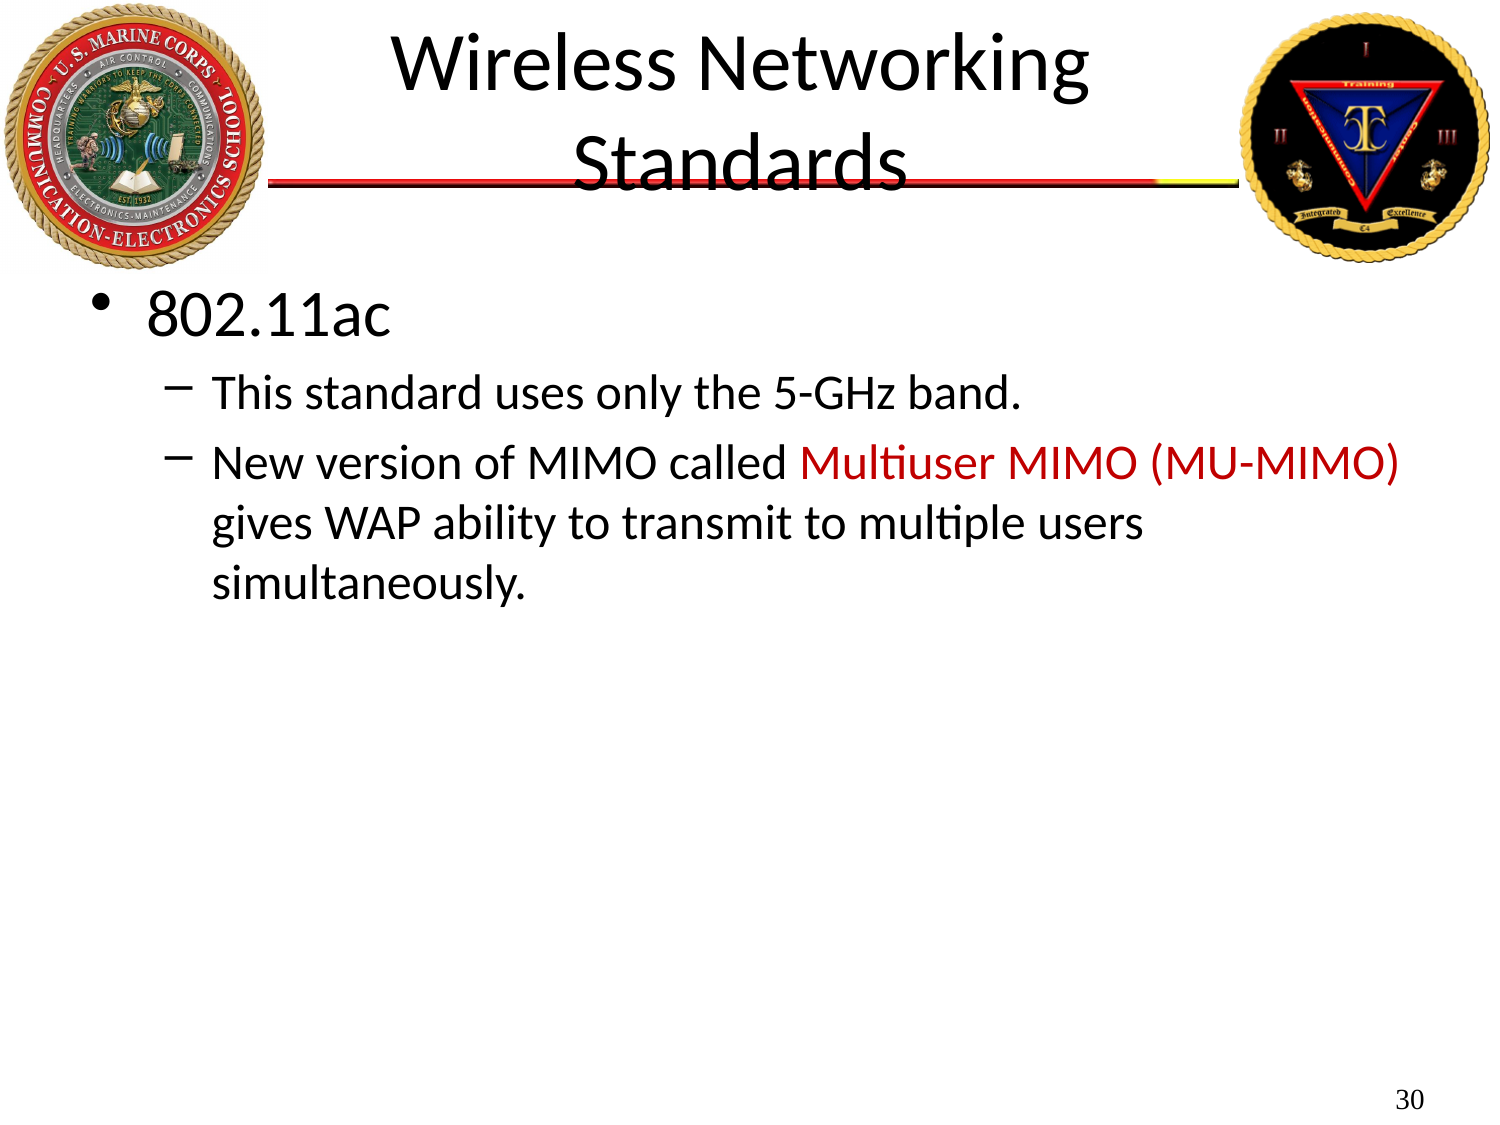

# Wireless Networking Standards
802.11ac
This standard uses only the 5-GHz band.
New version of MIMO called Multiuser MIMO (MU-MIMO) gives WAP ability to transmit to multiple users simultaneously.